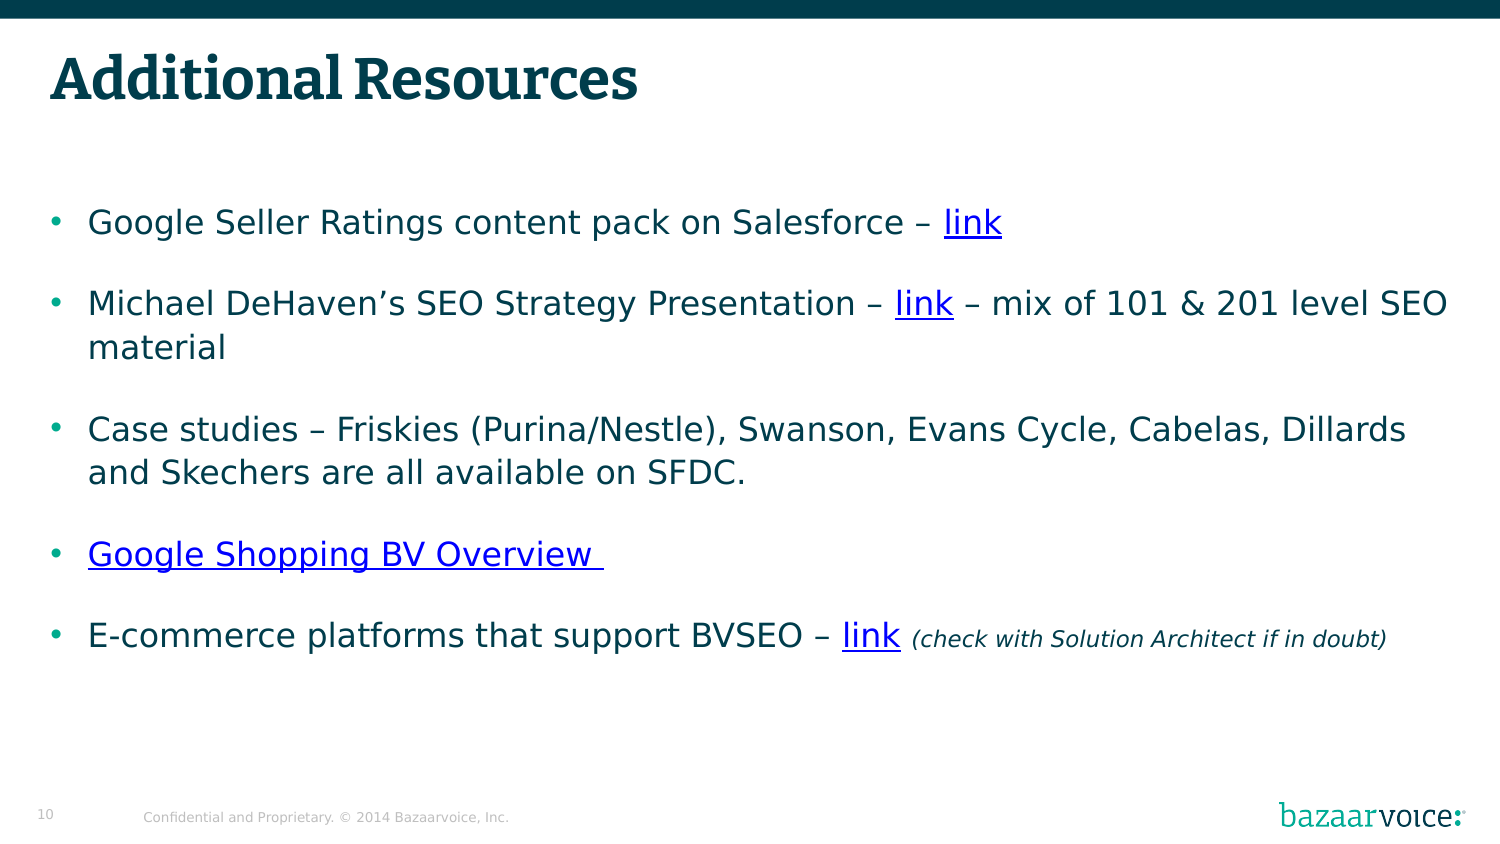

# Additional Resources
Google Seller Ratings content pack on Salesforce – link
Michael DeHaven’s SEO Strategy Presentation – link – mix of 101 & 201 level SEO material
Case studies – Friskies (Purina/Nestle), Swanson, Evans Cycle, Cabelas, Dillards and Skechers are all available on SFDC.
Google Shopping BV Overview
E-commerce platforms that support BVSEO – link (check with Solution Architect if in doubt)